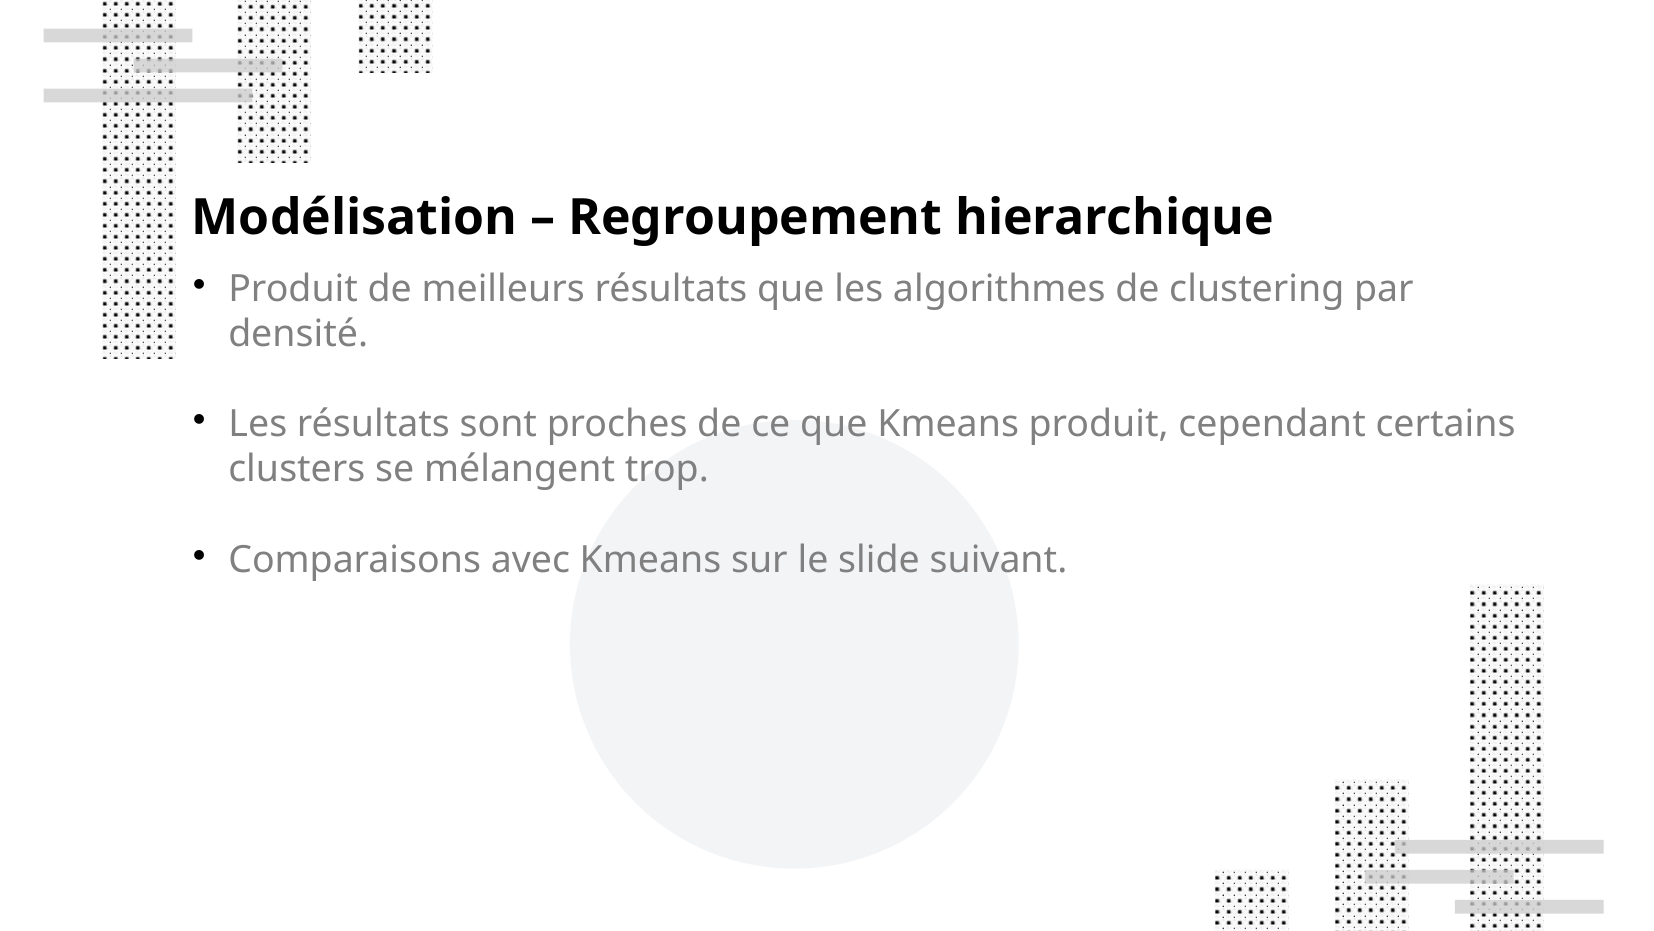

Modélisation – Regroupement hierarchique
Produit de meilleurs résultats que les algorithmes de clustering par densité.
Les résultats sont proches de ce que Kmeans produit, cependant certains clusters se mélangent trop.
Comparaisons avec Kmeans sur le slide suivant.